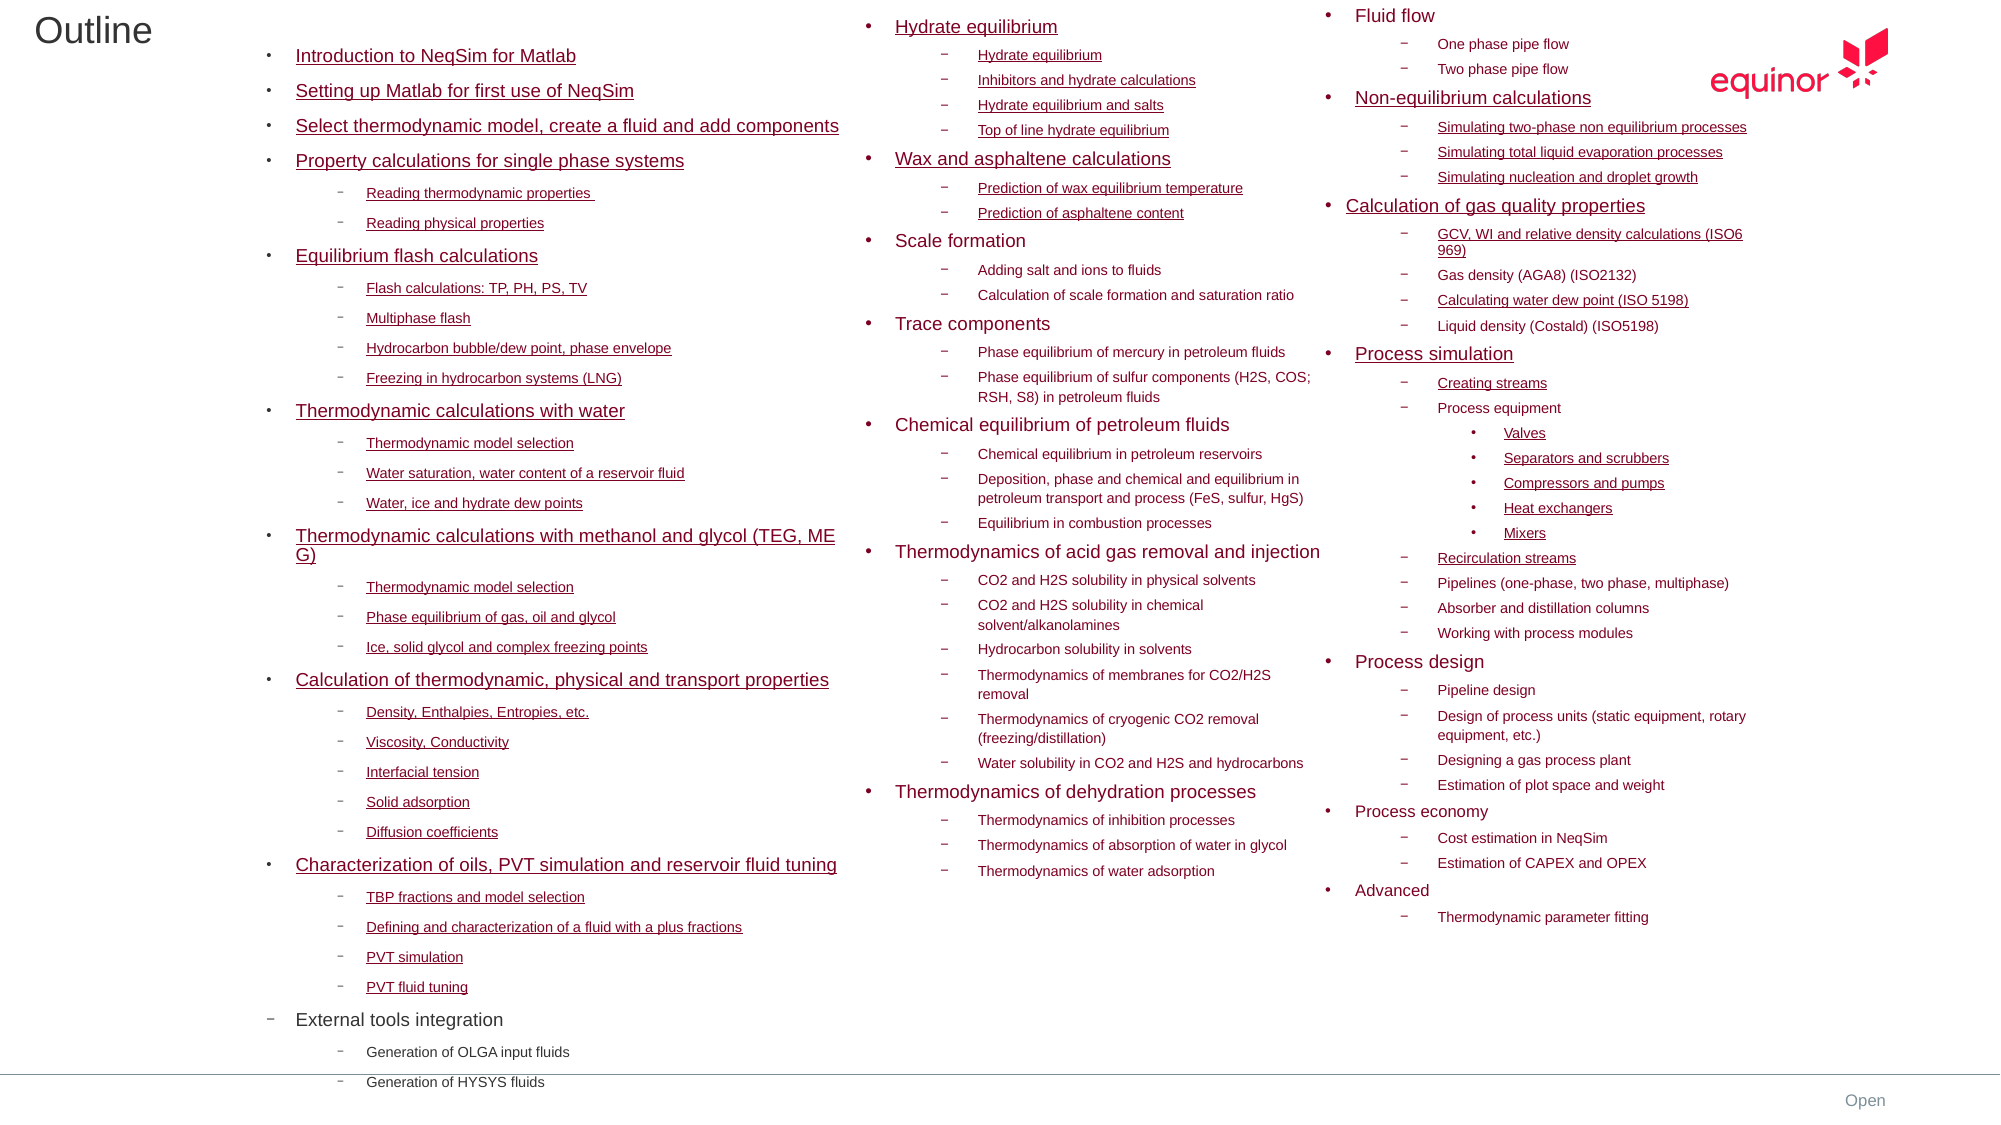

# Outline
Fluid flow
One phase pipe flow
Two phase pipe flow
Non-equilibrium calculations
Simulating two-phase non equilibrium processes
Simulating total liquid evaporation processes
Simulating nucleation and droplet growth
Calculation of gas quality properties
GCV, WI and relative density calculations (ISO6969)
Gas density (AGA8) (ISO2132)
Calculating water dew point (ISO 5198)
Liquid density (Costald) (ISO5198)
Process simulation
Creating streams
Process equipment
Valves
Separators and scrubbers
Compressors and pumps
Heat exchangers
Mixers
Recirculation streams
Pipelines (one-phase, two phase, multiphase)
Absorber and distillation columns
Working with process modules
Process design
Pipeline design
Design of process units (static equipment, rotary equipment, etc.)
Designing a gas process plant
Estimation of plot space and weight
Process economy
Cost estimation in NeqSim
Estimation of CAPEX and OPEX
Advanced
Thermodynamic parameter fitting

Hydrate equilibrium
Hydrate equilibrium
Inhibitors and hydrate calculations
Hydrate equilibrium and salts
Top of line hydrate equilibrium
Wax and asphaltene calculations
Prediction of wax equilibrium temperature
Prediction of asphaltene content
Scale formation
Adding salt and ions to fluids
Calculation of scale formation and saturation ratio
Trace components
Phase equilibrium of mercury in petroleum fluids
Phase equilibrium of sulfur components (H2S, COS; RSH, S8) in petroleum fluids
Chemical equilibrium of petroleum fluids
Chemical equilibrium in petroleum reservoirs
Deposition, phase and chemical and equilibrium in petroleum transport and process (FeS, sulfur, HgS)
Equilibrium in combustion processes
Thermodynamics of acid gas removal and injection
CO2 and H2S solubility in physical solvents
CO2 and H2S solubility in chemical solvent/alkanolamines
Hydrocarbon solubility in solvents
Thermodynamics of membranes for CO2/H2S removal
Thermodynamics of cryogenic CO2 removal (freezing/distillation)
Water solubility in CO2 and H2S and hydrocarbons
Thermodynamics of dehydration processes
Thermodynamics of inhibition processes
Thermodynamics of absorption of water in glycol
Thermodynamics of water adsorption
Introduction to NeqSim for Matlab
Setting up Matlab for first use of NeqSim
Select thermodynamic model, create a fluid and add components
Property calculations for single phase systems
Reading thermodynamic properties
Reading physical properties
Equilibrium flash calculations
Flash calculations: TP, PH, PS, TV
Multiphase flash
Hydrocarbon bubble/dew point, phase envelope
Freezing in hydrocarbon systems (LNG)
Thermodynamic calculations with water
Thermodynamic model selection
Water saturation, water content of a reservoir fluid
Water, ice and hydrate dew points
Thermodynamic calculations with methanol and glycol (TEG, MEG)
Thermodynamic model selection
Phase equilibrium of gas, oil and glycol
Ice, solid glycol and complex freezing points
Calculation of thermodynamic, physical and transport properties
Density, Enthalpies, Entropies, etc.
Viscosity, Conductivity
Interfacial tension
Solid adsorption
Diffusion coefficients
Characterization of oils, PVT simulation and reservoir fluid tuning
TBP fractions and model selection
Defining and characterization of a fluid with a plus fractions
PVT simulation
PVT fluid tuning
External tools integration
Generation of OLGA input fluids
Generation of HYSYS fluids